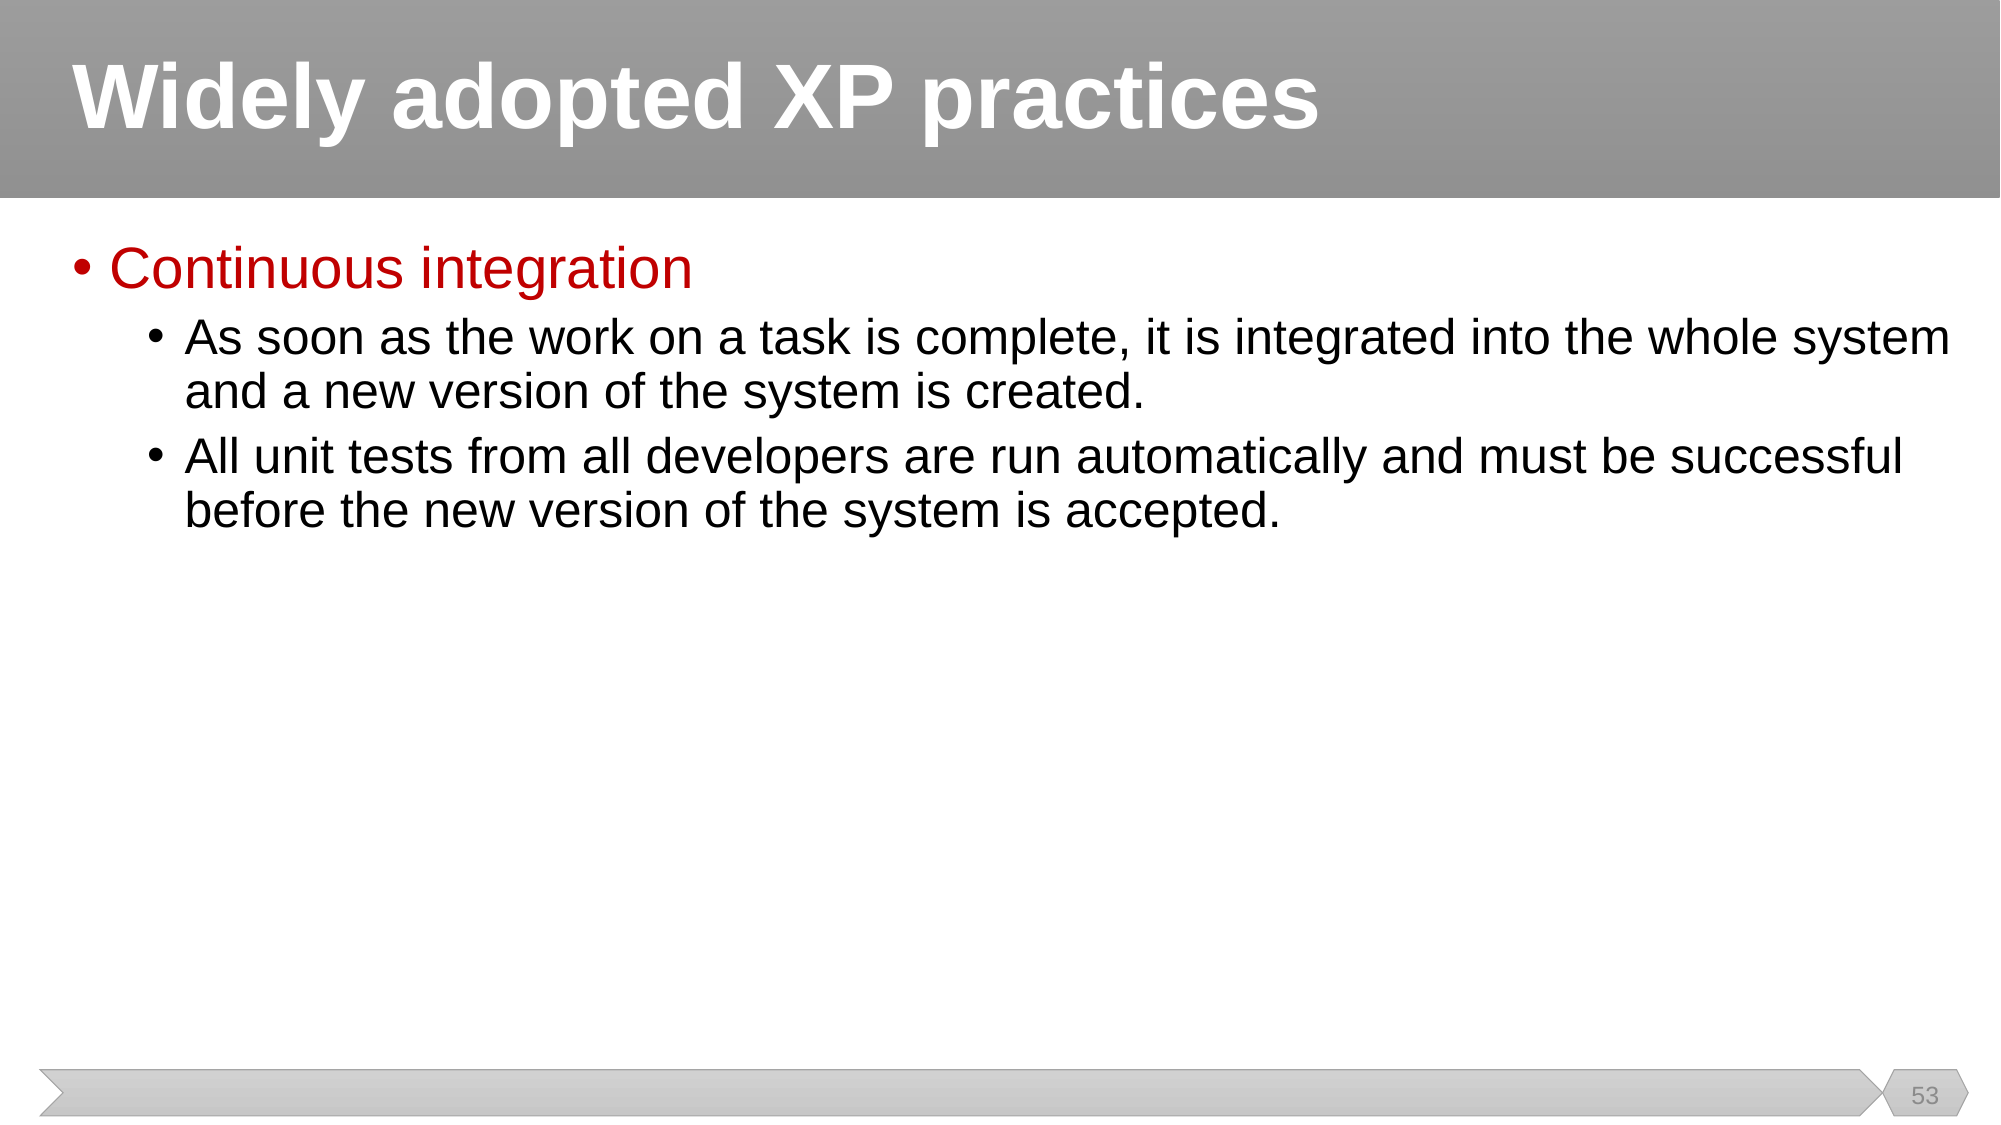

# Widely adopted XP practices
Continuous integration
As soon as the work on a task is complete, it is integrated into the whole system and a new version of the system is created.
All unit tests from all developers are run automatically and must be successful before the new version of the system is accepted.
53